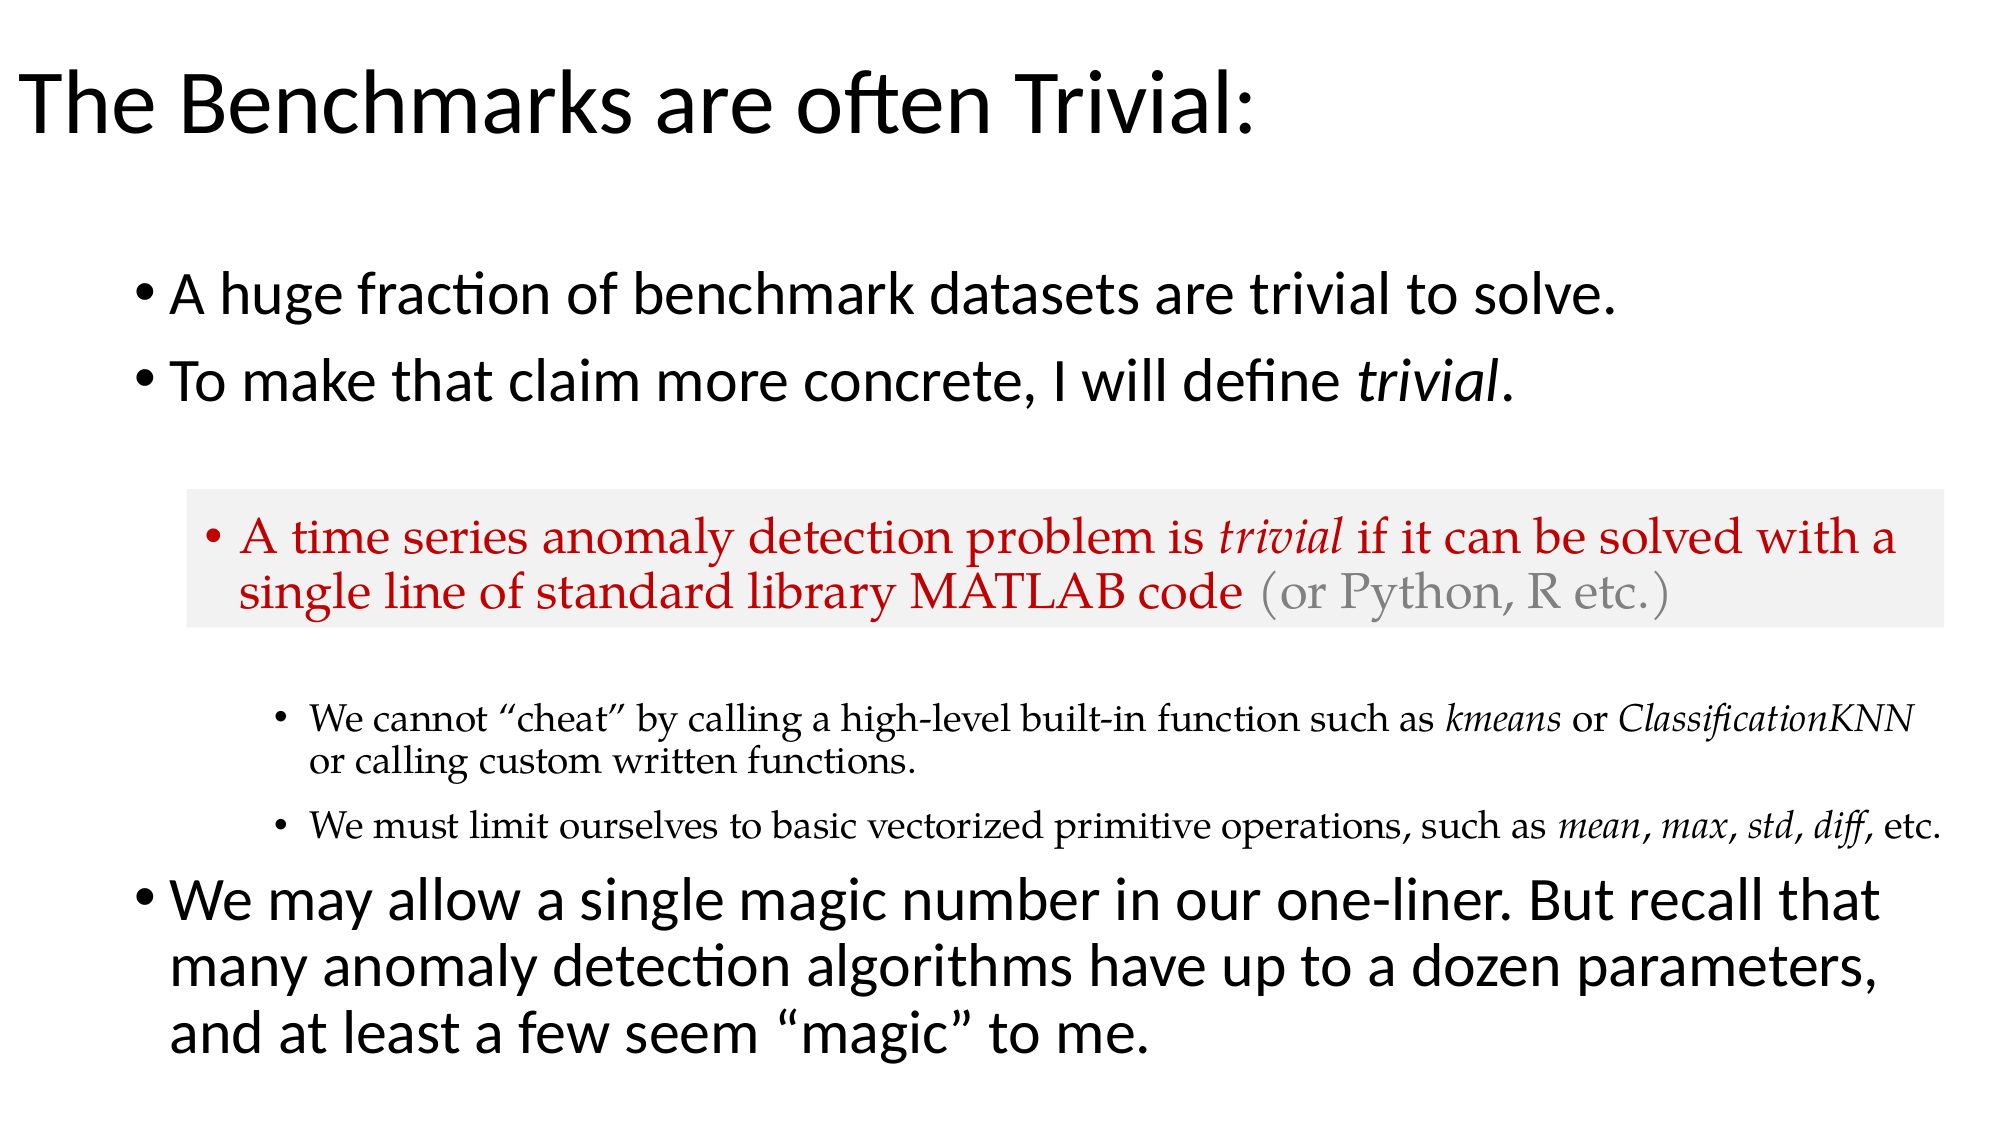

# The Benchmarks are often Trivial:
A huge fraction of benchmark datasets are trivial to solve.
To make that claim more concrete, I will define trivial.

A time series anomaly detection problem is trivial if it can be solved with a single line of standard library MATLAB code (or Python, R etc.)

We cannot “cheat” by calling a high-level built-in function such as kmeans or ClassificationKNN or calling custom written functions.
We must limit ourselves to basic vectorized primitive operations, such as mean, max, std, diff, etc.
We may allow a single magic number in our one-liner. But recall that many anomaly detection algorithms have up to a dozen parameters, and at least a few seem “magic” to me.